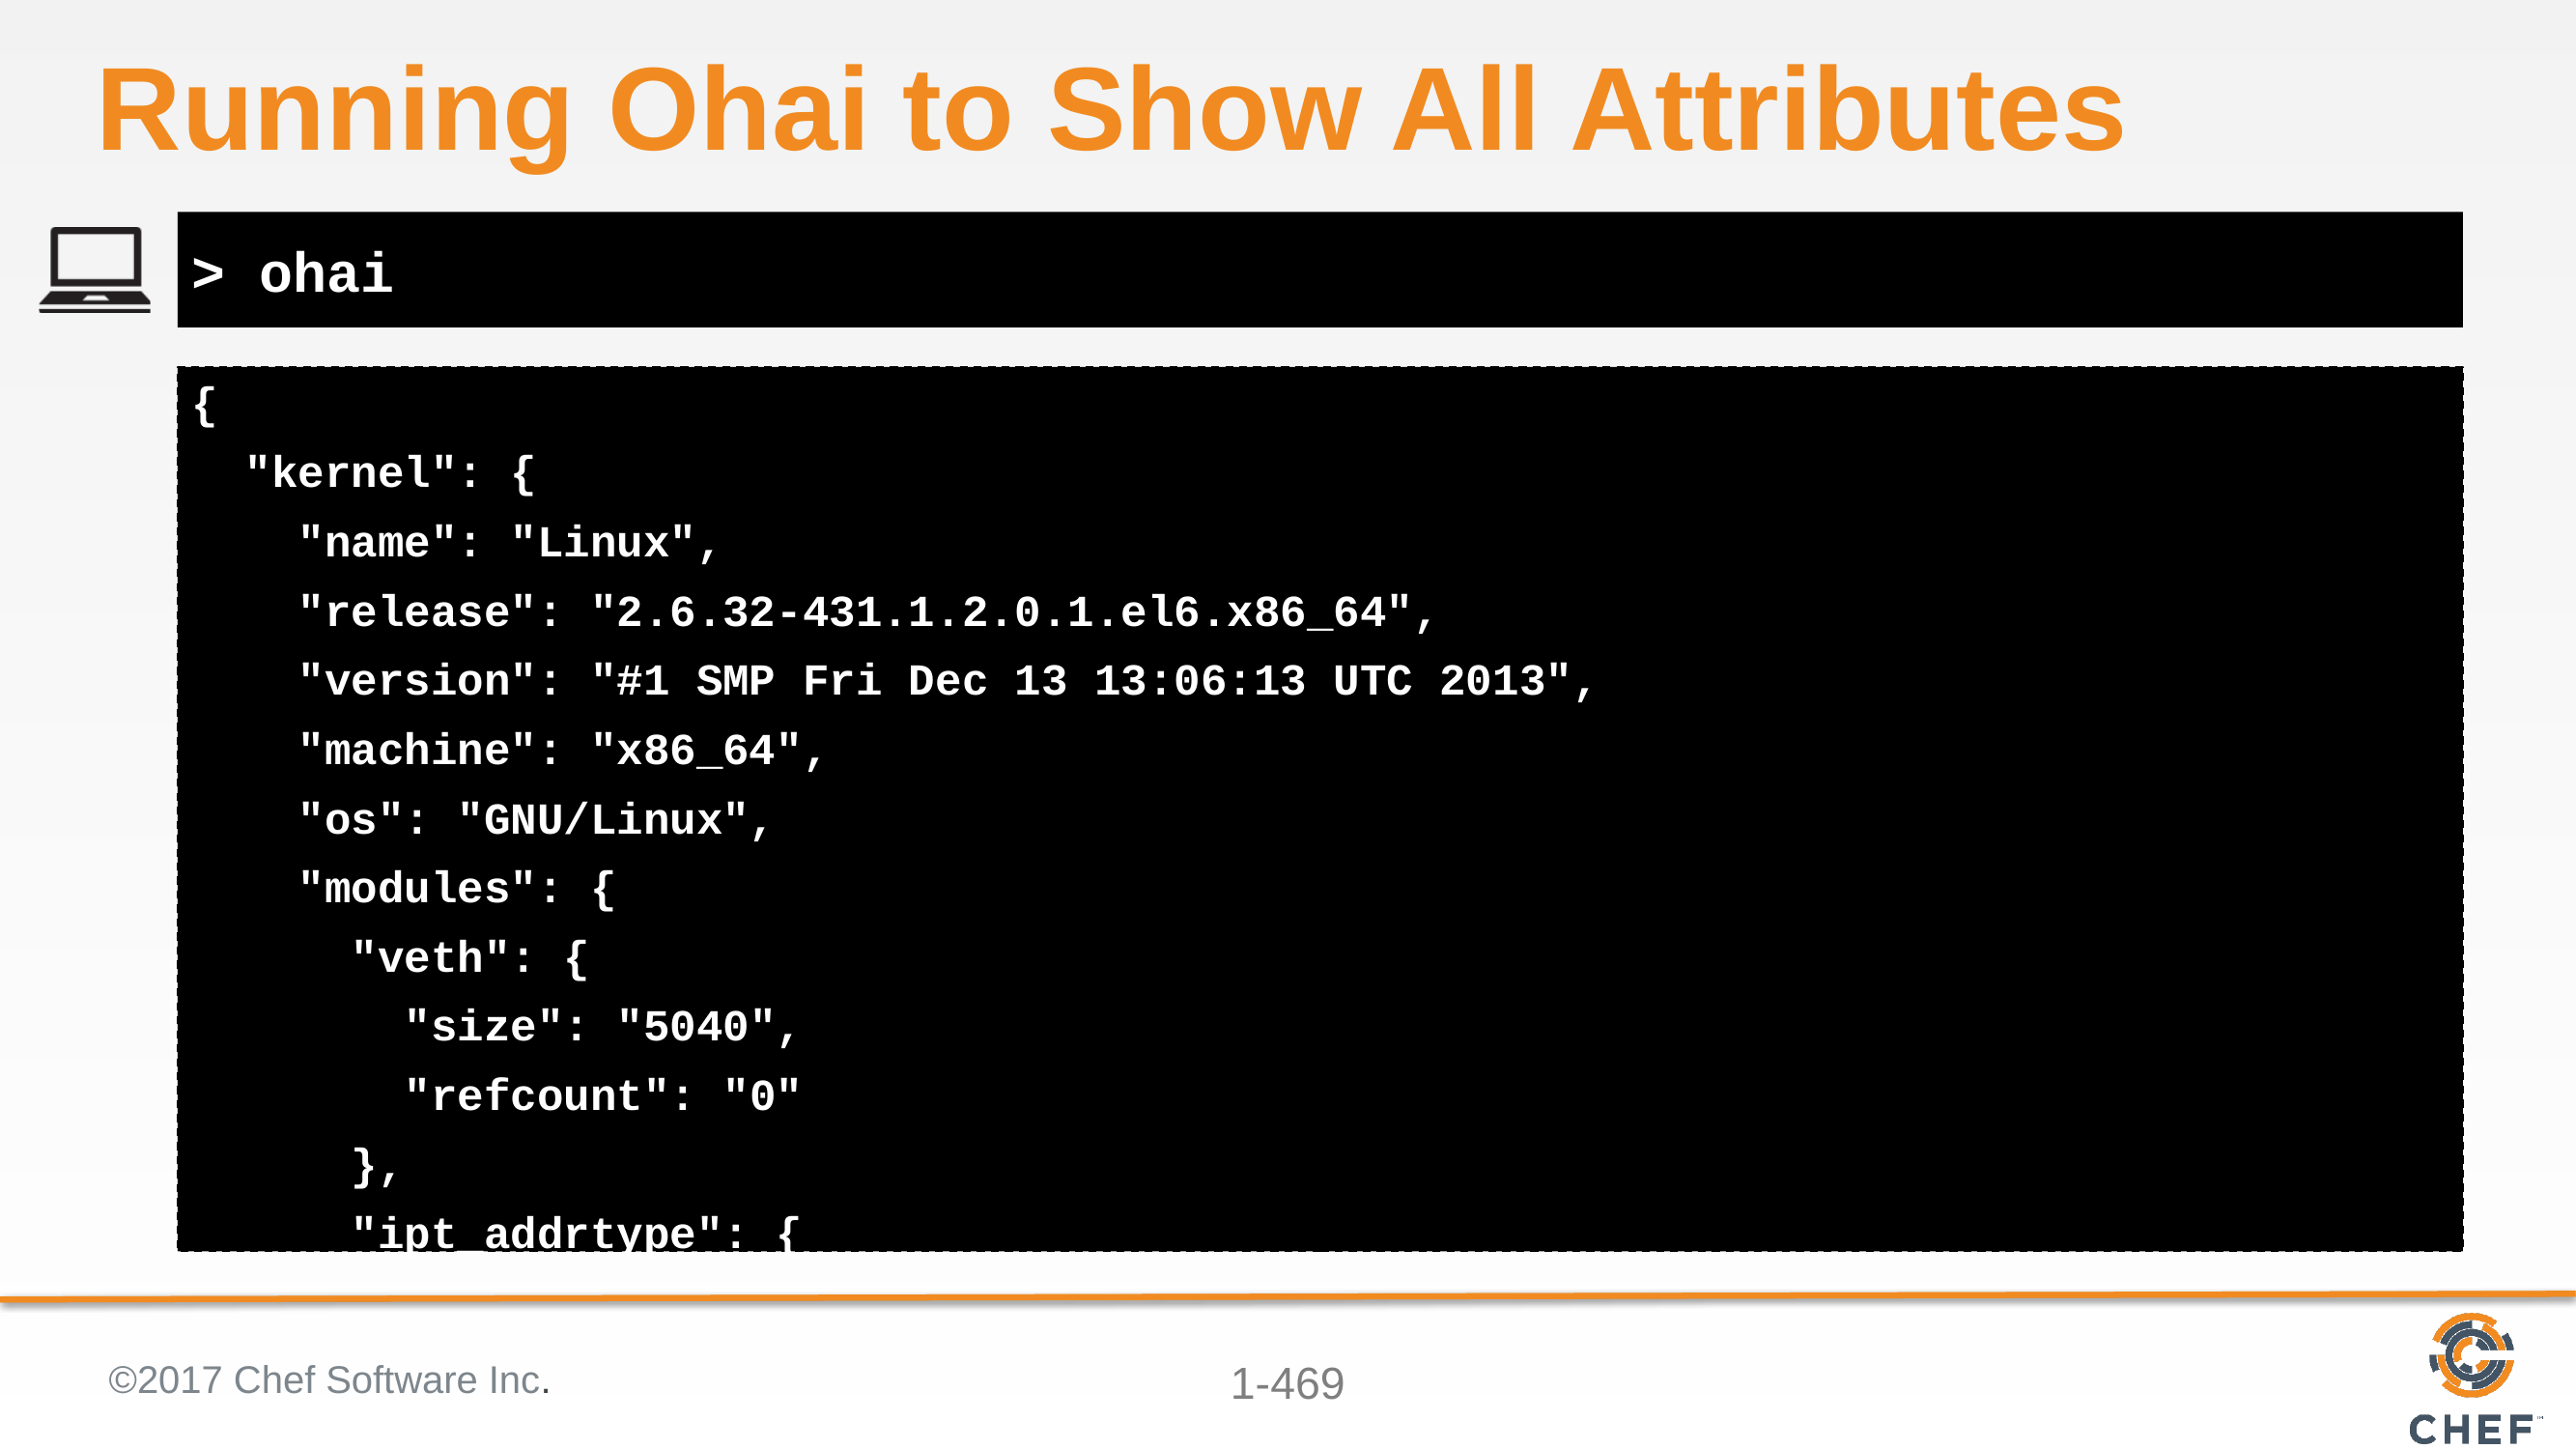

# Running Ohai to Show All Attributes
> ohai
{
  "kernel": {
    "name": "Linux",
    "release": "2.6.32-431.1.2.0.1.el6.x86_64",
    "version": "#1 SMP Fri Dec 13 13:06:13 UTC 2013",
    "machine": "x86_64",
    "os": "GNU/Linux",
    "modules": {
      "veth": {
        "size": "5040",
        "refcount": "0"
      },
      "ipt_addrtype": {